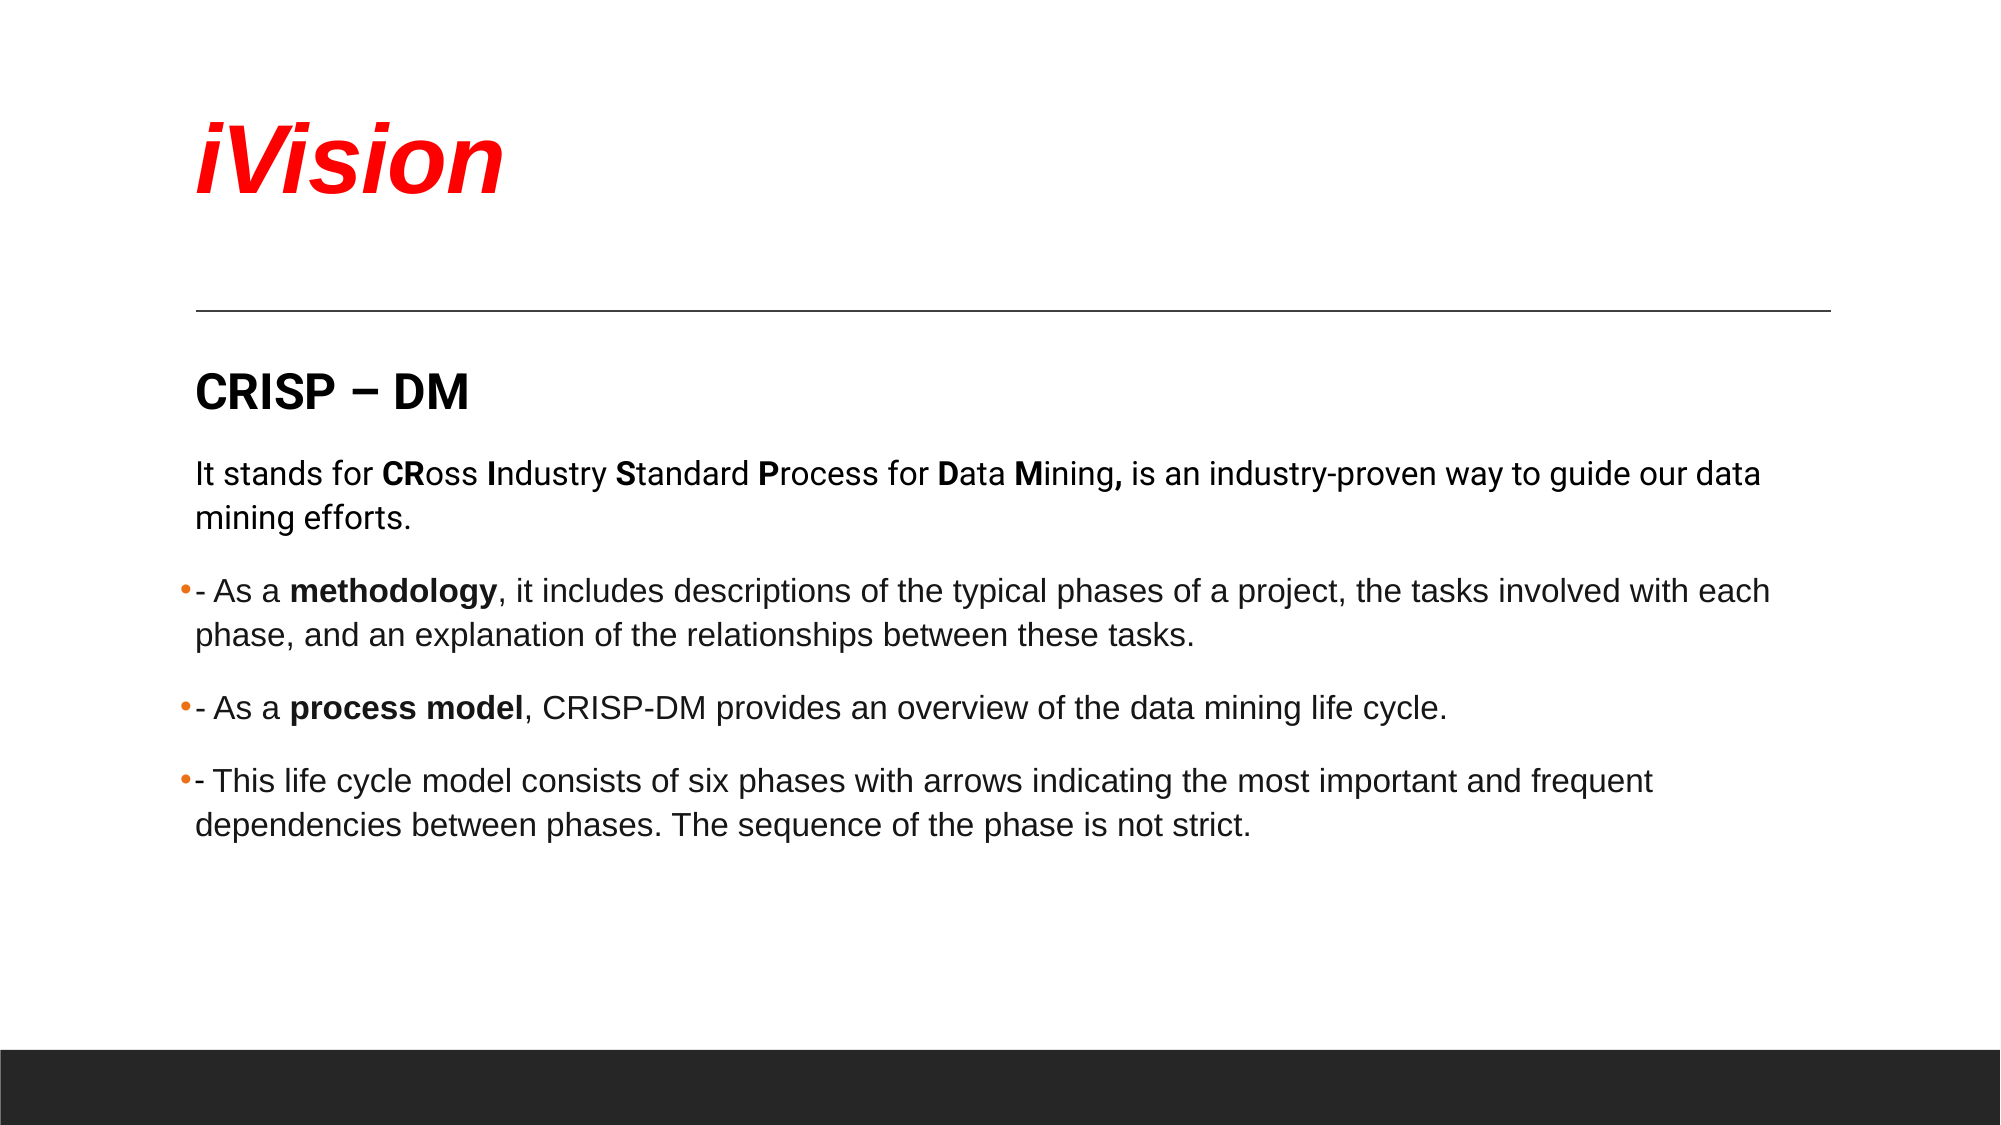

# iVision
CRISP – DM
It stands for CRoss Industry Standard Process for Data Mining, is an industry-proven way to guide our data mining efforts.
- As a methodology, it includes descriptions of the typical phases of a project, the tasks involved with each phase, and an explanation of the relationships between these tasks.
- As a process model, CRISP-DM provides an overview of the data mining life cycle.
- This life cycle model consists of six phases with arrows indicating the most important and frequent dependencies between phases. The sequence of the phase is not strict.